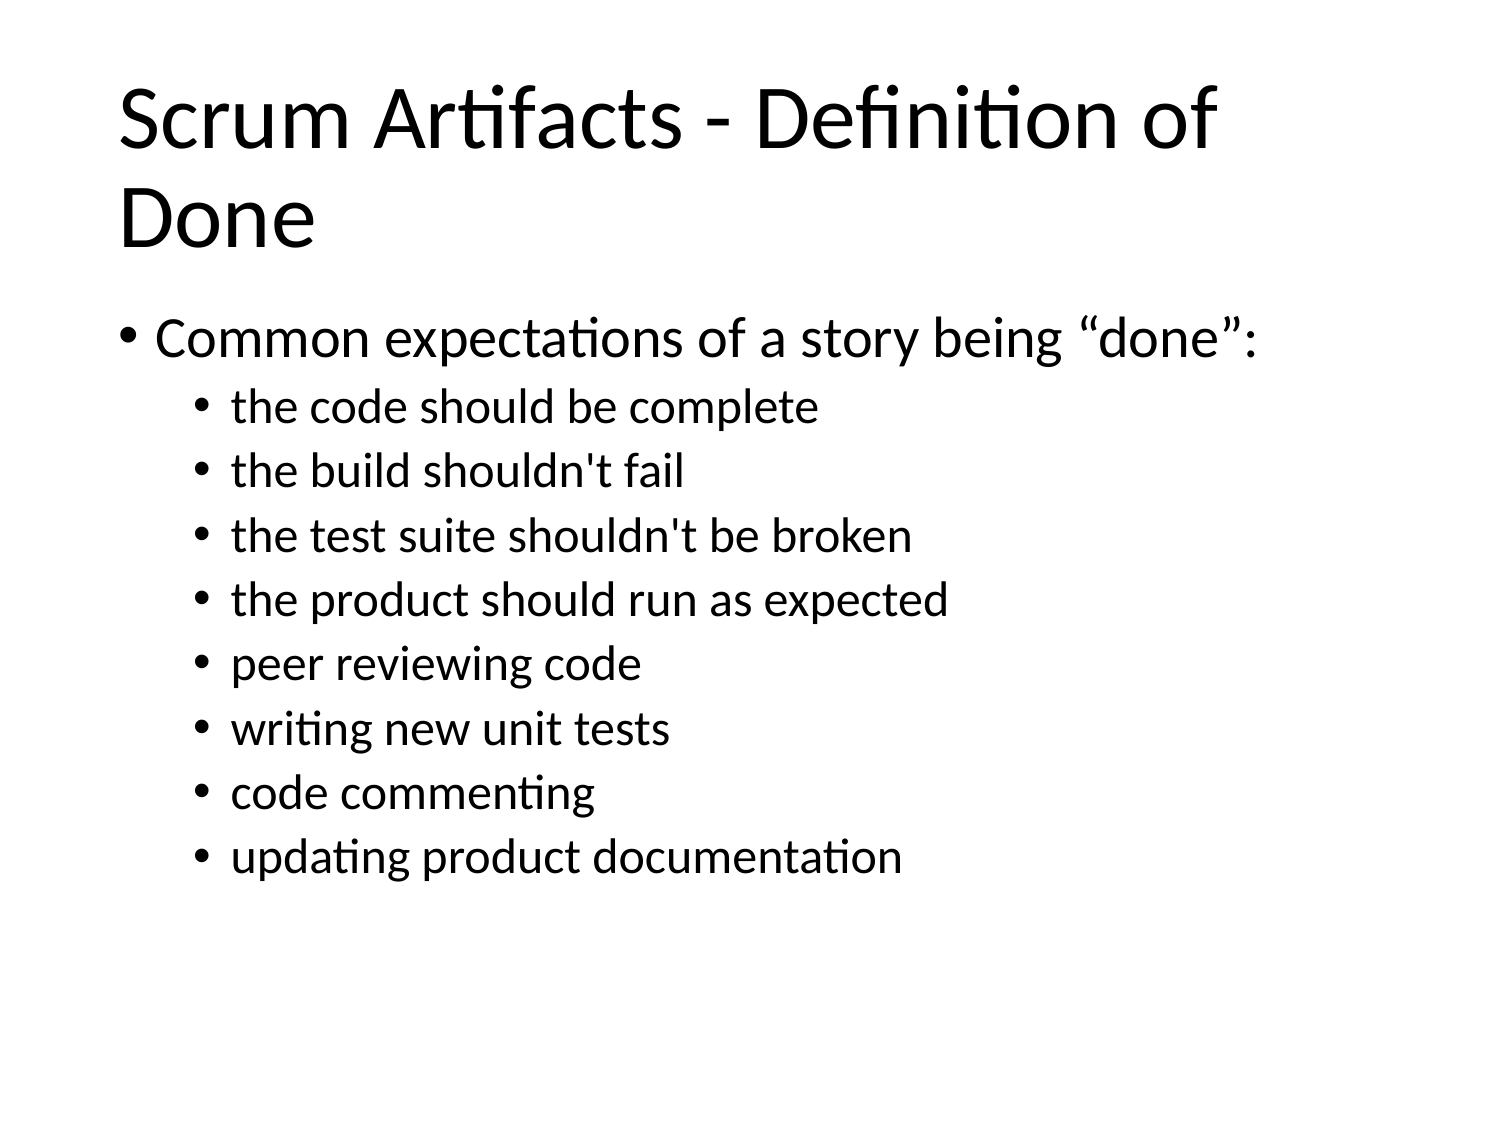

# Scrum Artifacts - Definition of Done
Common expectations of a story being “done”:
the code should be complete
the build shouldn't fail
the test suite shouldn't be broken
the product should run as expected
peer reviewing code
writing new unit tests
code commenting
updating product documentation